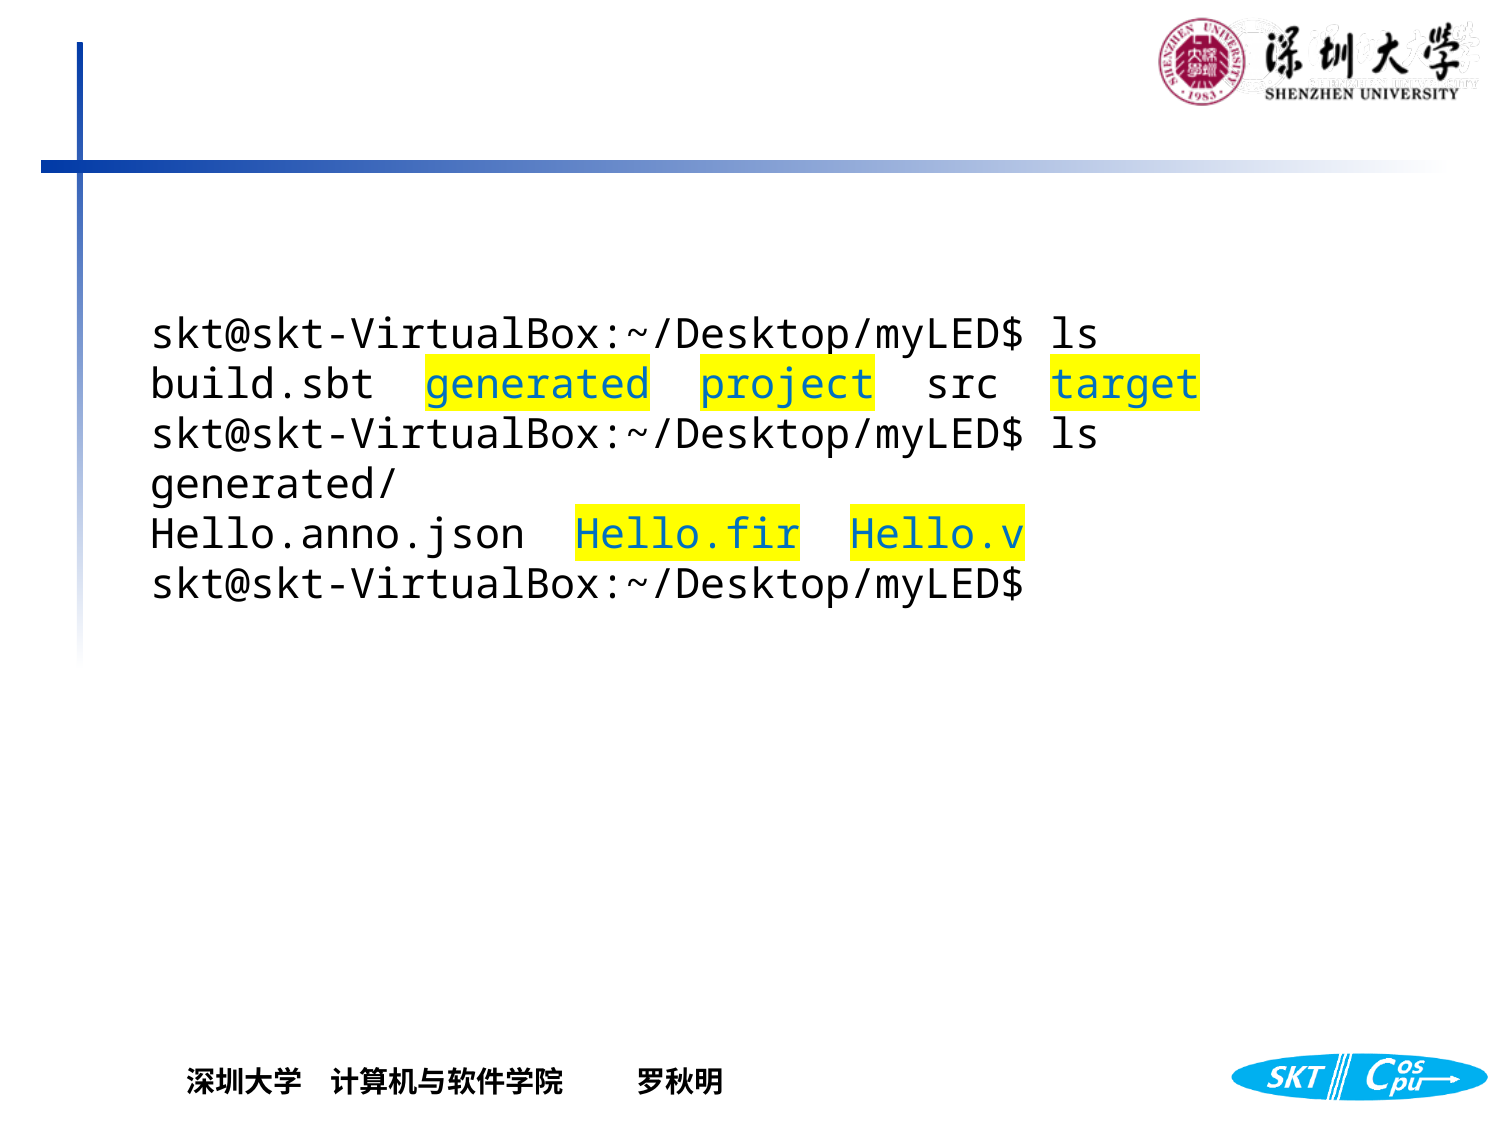

skt@skt-VirtualBox:~/Desktop/myLED$ ls
build.sbt  generated  project  src  target
skt@skt-VirtualBox:~/Desktop/myLED$ ls generated/
Hello.anno.json  Hello.fir  Hello.v
skt@skt-VirtualBox:~/Desktop/myLED$